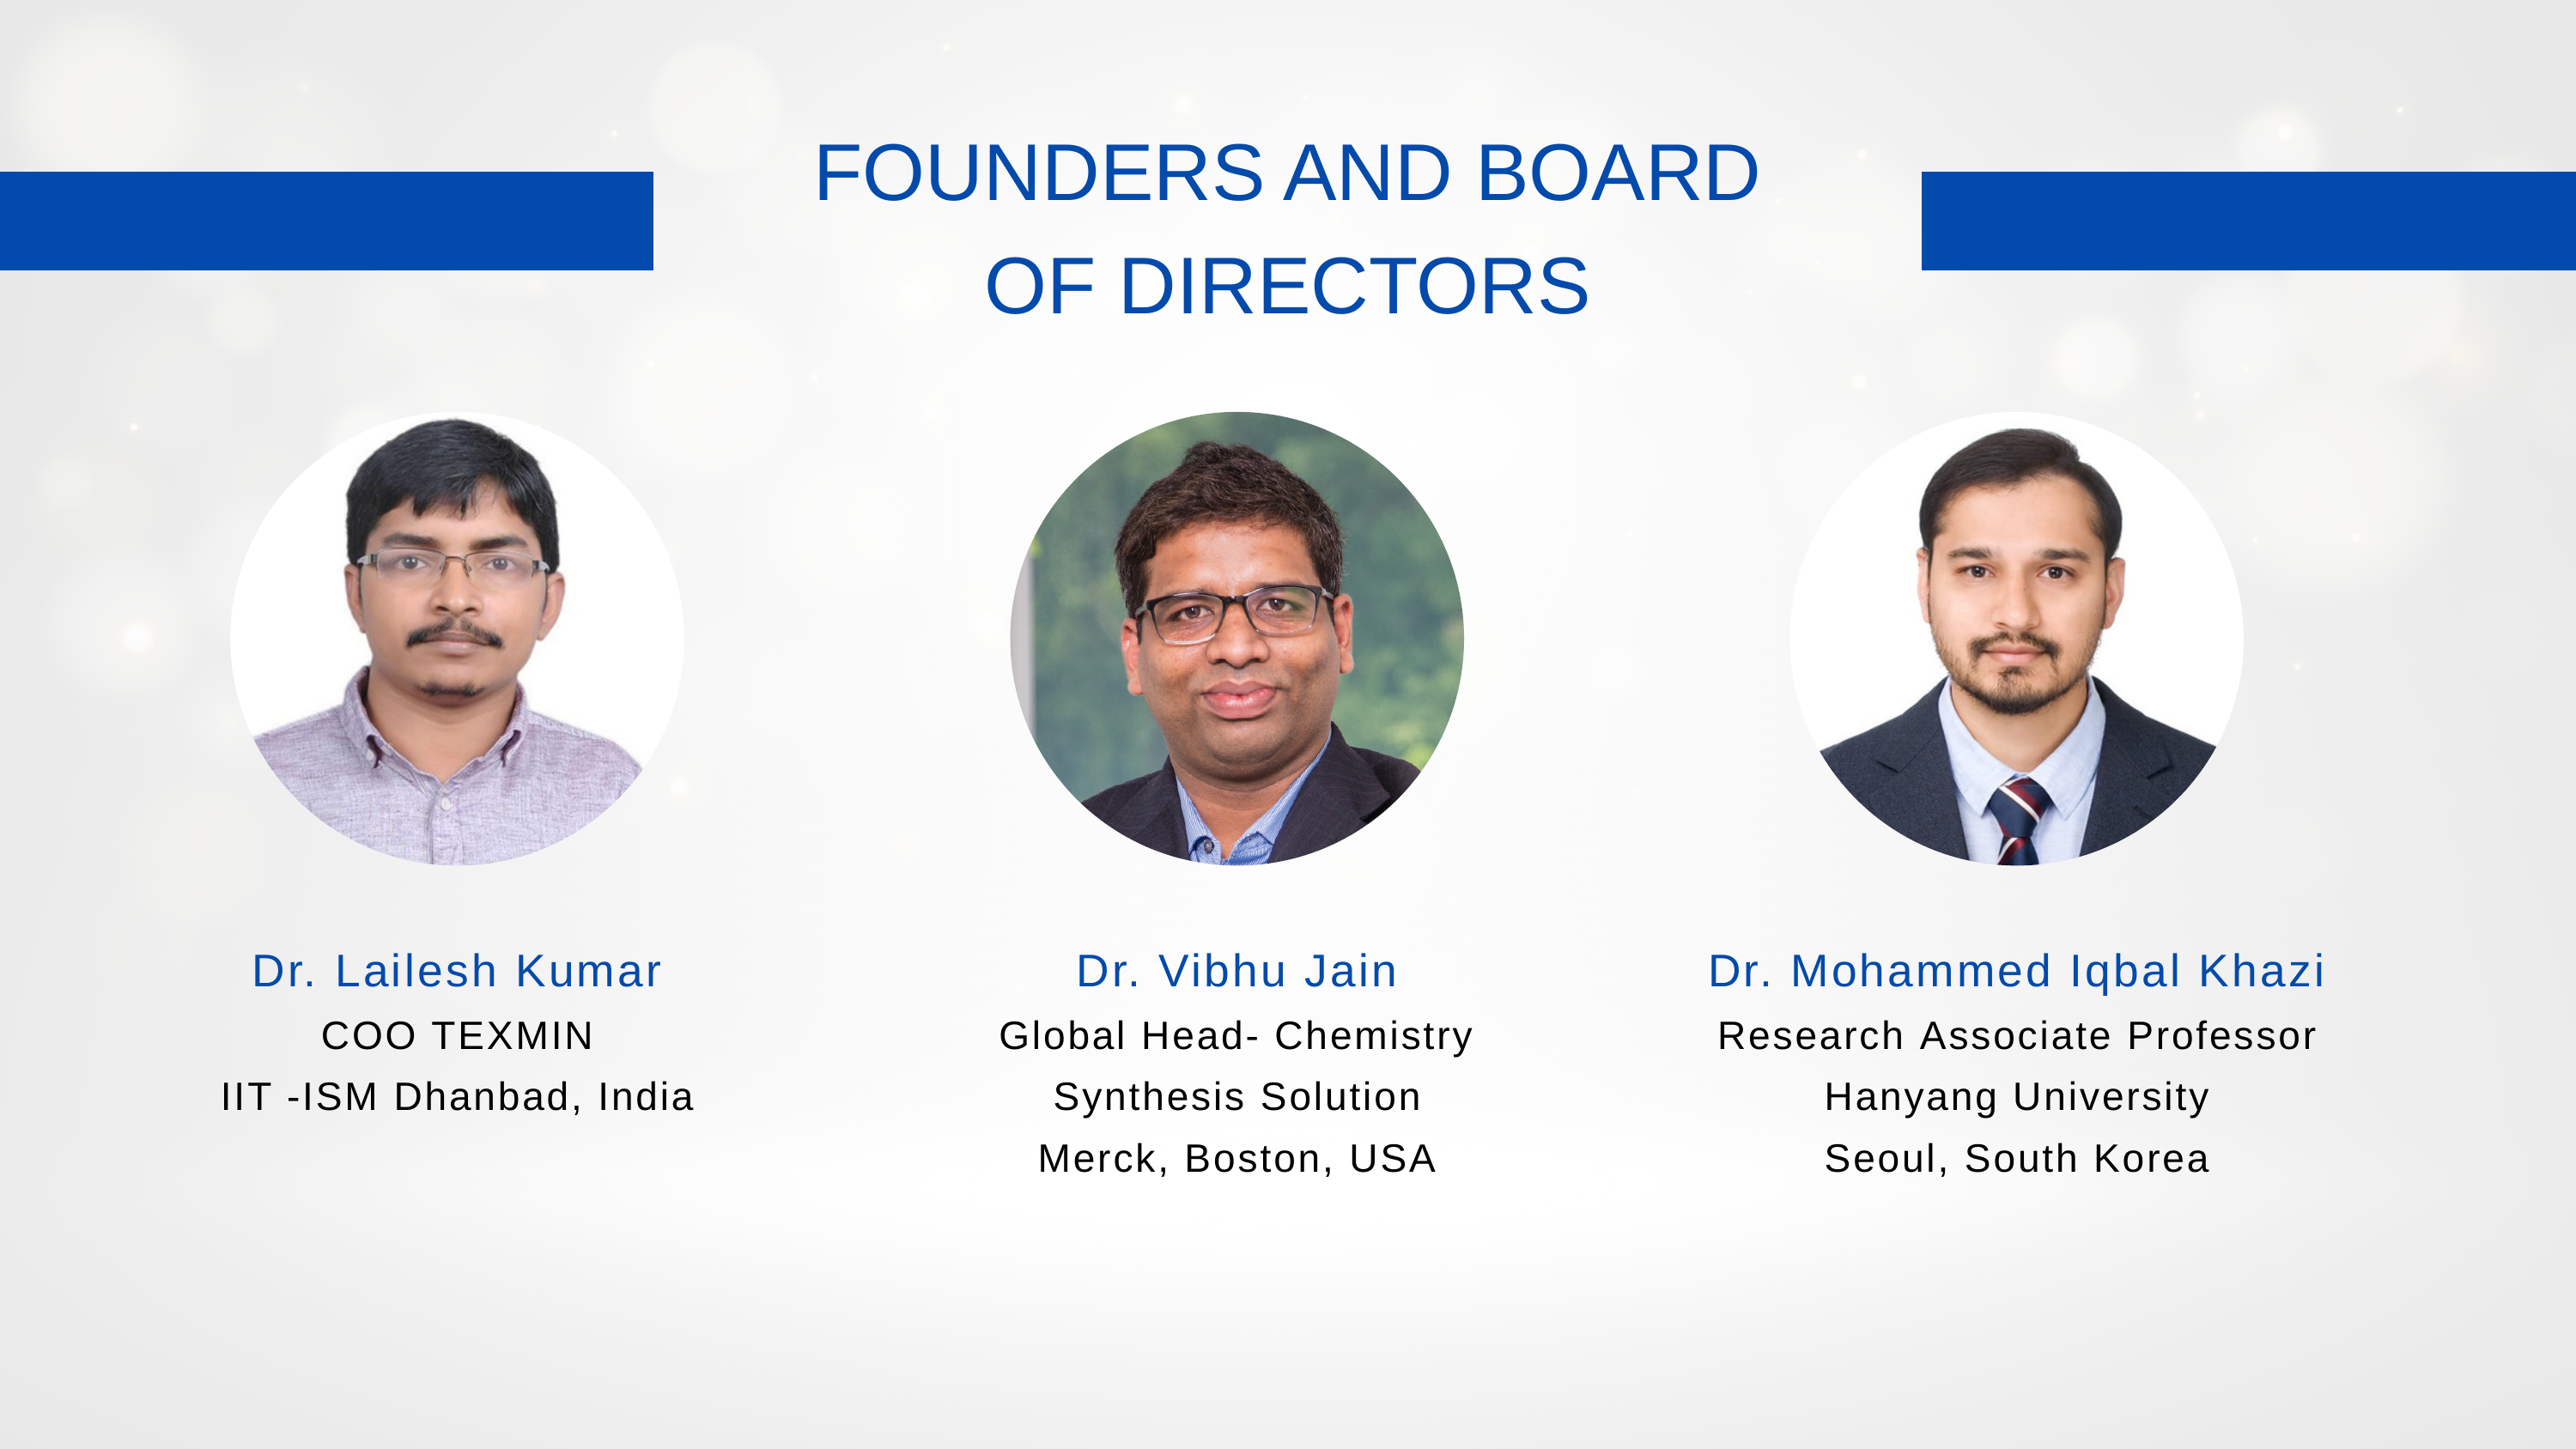

FOUNDERS AND BOARD OF DIRECTORS

Dr. Lailesh Kumar
COO TEXMIN
IIT -ISM Dhanbad, India
Dr. Vibhu Jain
Global Head- Chemistry Synthesis Solution
Merck, Boston, USA
Dr. Mohammed Iqbal Khazi
Research Associate Professor
Hanyang University
Seoul, South Korea